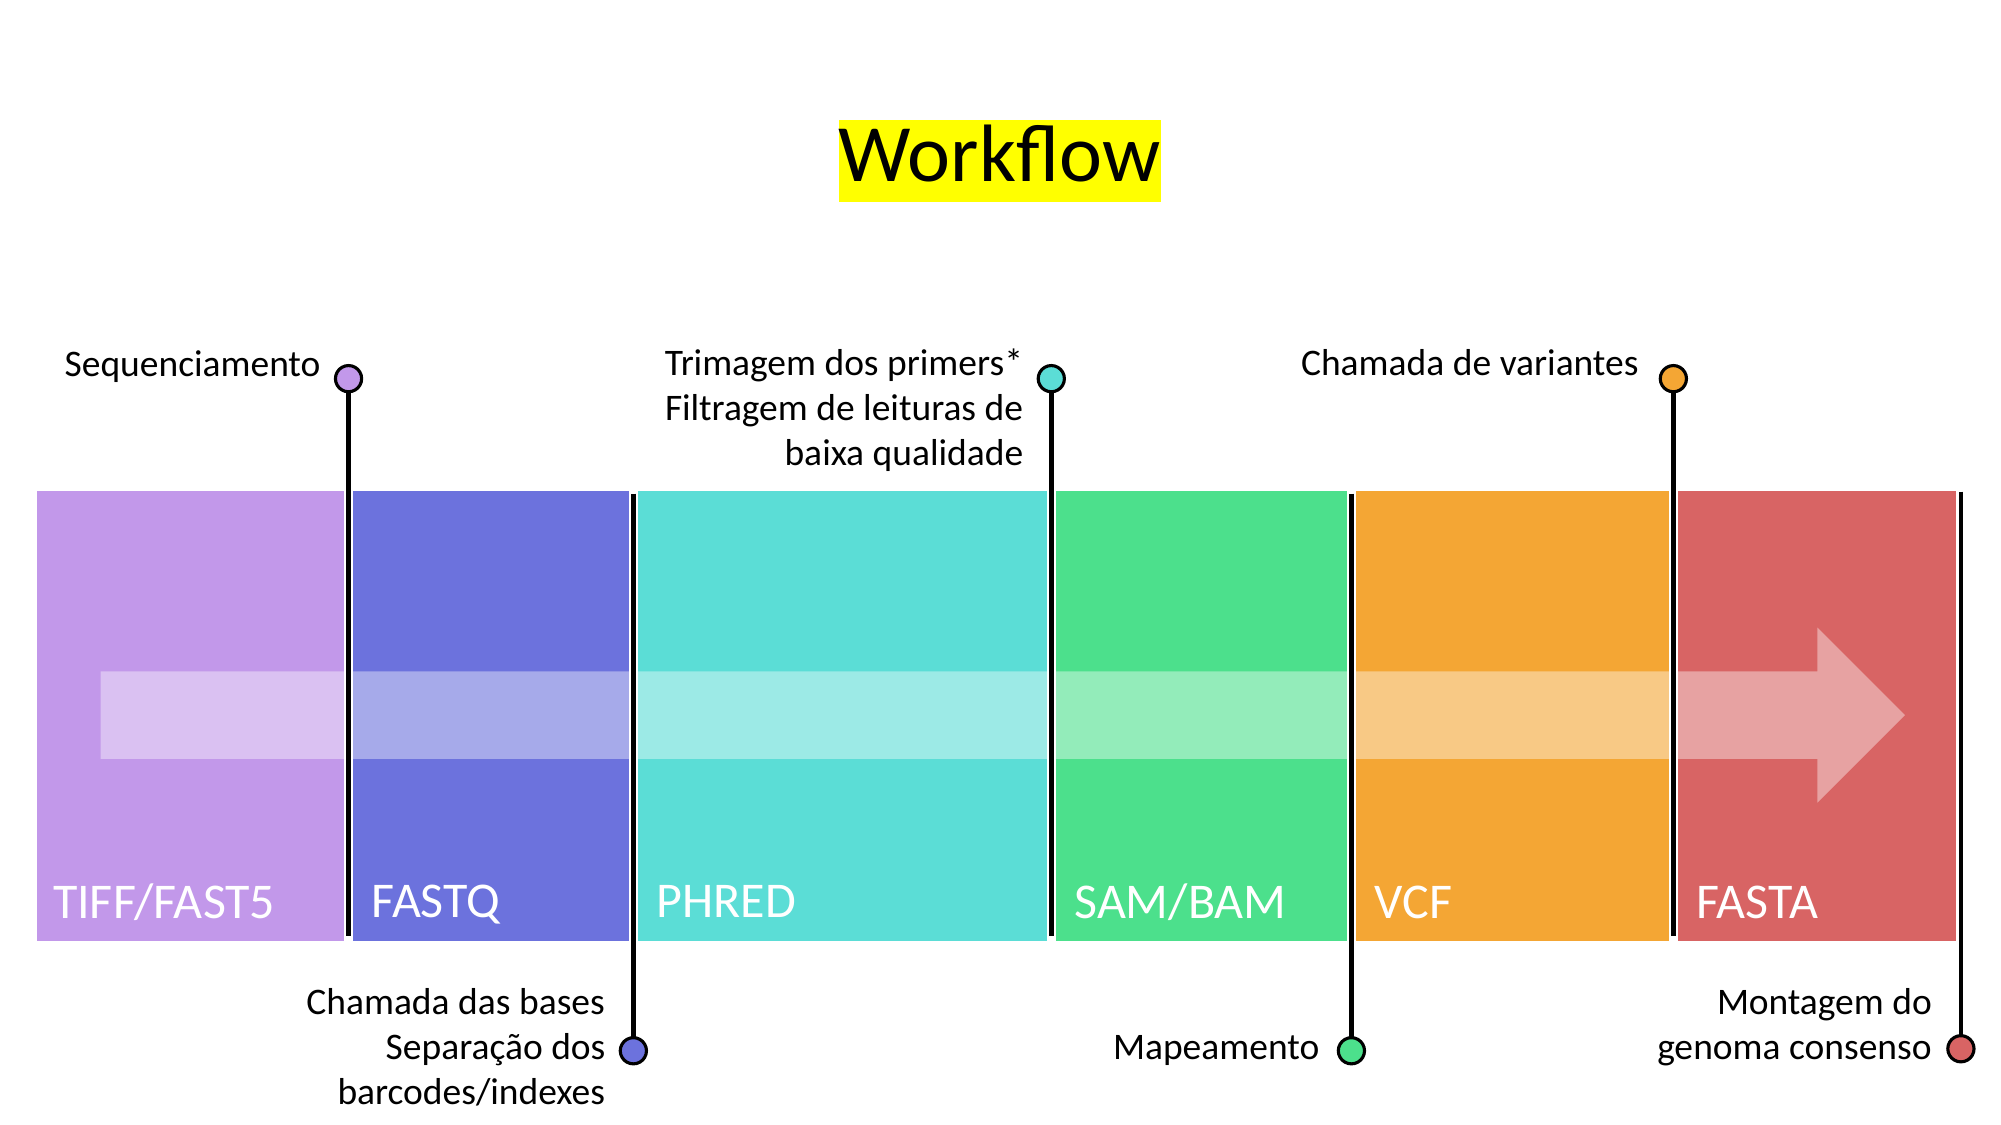

# Workflow
Chamada de variantes
Trimagem dos primers*
Filtragem de leituras de baixa qualidade
Sequenciamento

FASTQ
PHRED
SAM/BAM
TIFF/FAST5
VCF
FASTA
Chamada das bases
Separação dos barcodes/indexes
Montagem do genoma consenso
Mapeamento